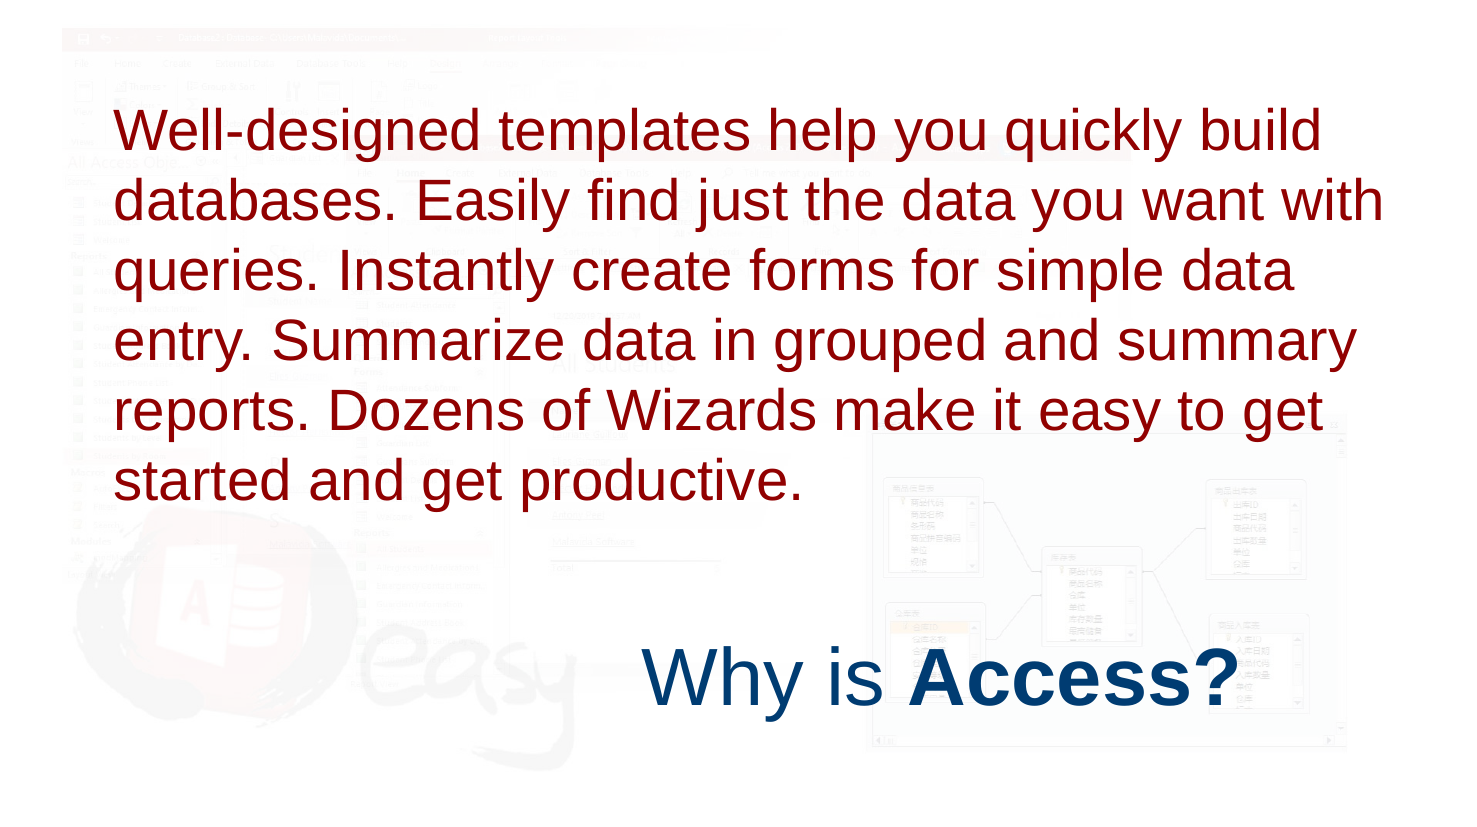

Well-designed templates help you quickly build databases. Easily find just the data you want with queries. Instantly create forms for simple data entry. Summarize data in grouped and summary reports. Dozens of Wizards make it easy to get started and get productive.
# Why is Access?